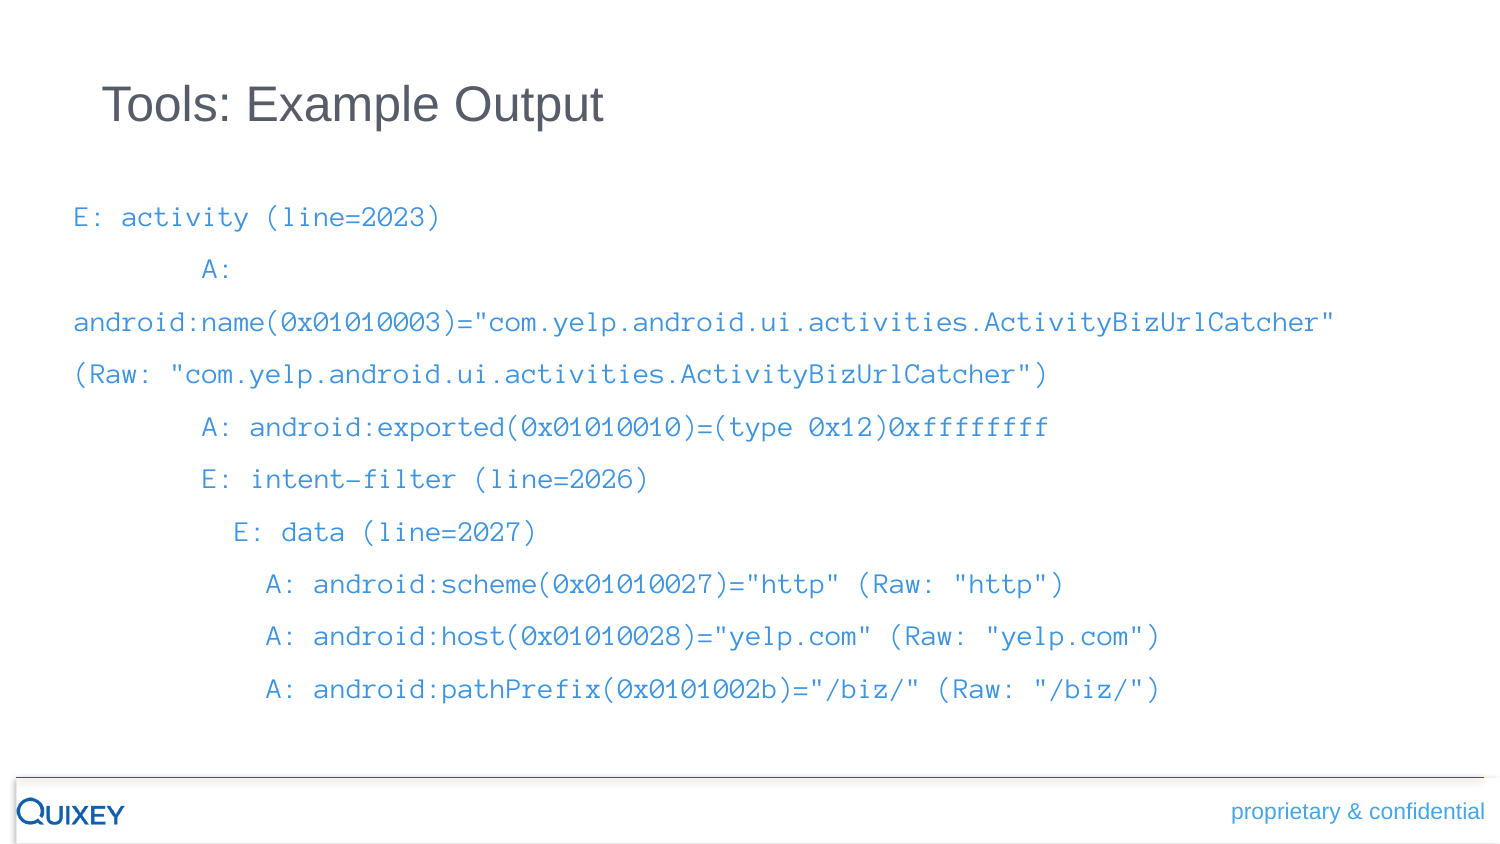

Tools: Example Output
E: activity (line=2023)
        A: android:name(0x01010003)="com.yelp.android.ui.activities.ActivityBizUrlCatcher" (Raw: "com.yelp.android.ui.activities.ActivityBizUrlCatcher")
        A: android:exported(0x01010010)=(type 0x12)0xffffffff
        E: intent-filter (line=2026)
          E: data (line=2027)
            A: android:scheme(0x01010027)="http" (Raw: "http")
            A: android:host(0x01010028)="yelp.com" (Raw: "yelp.com")
            A: android:pathPrefix(0x0101002b)="/biz/" (Raw: "/biz/")